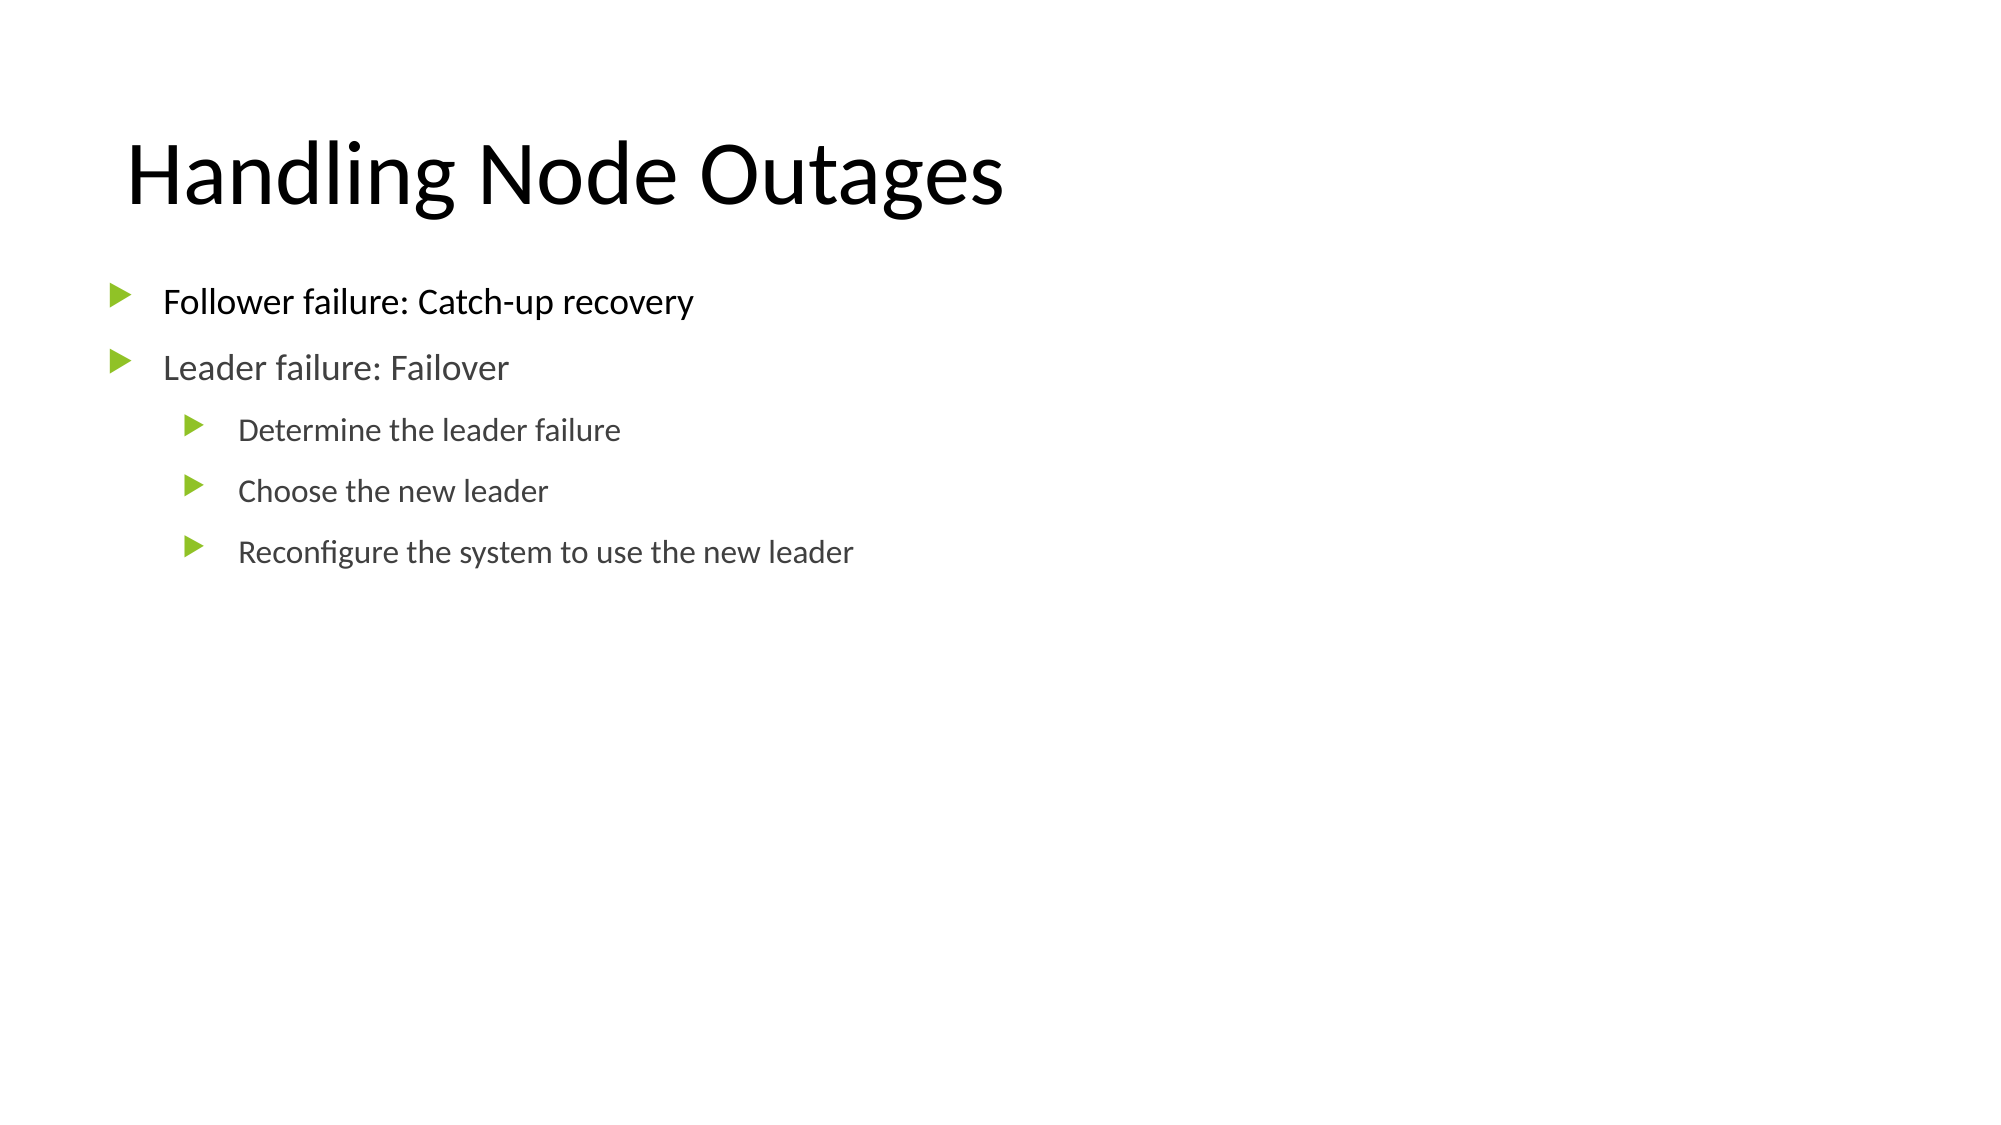

# Handling Node Outages
Follower failure: Catch-up recovery
Leader failure: Failover
Determine the leader failure
Choose the new leader
Reconfigure the system to use the new leader